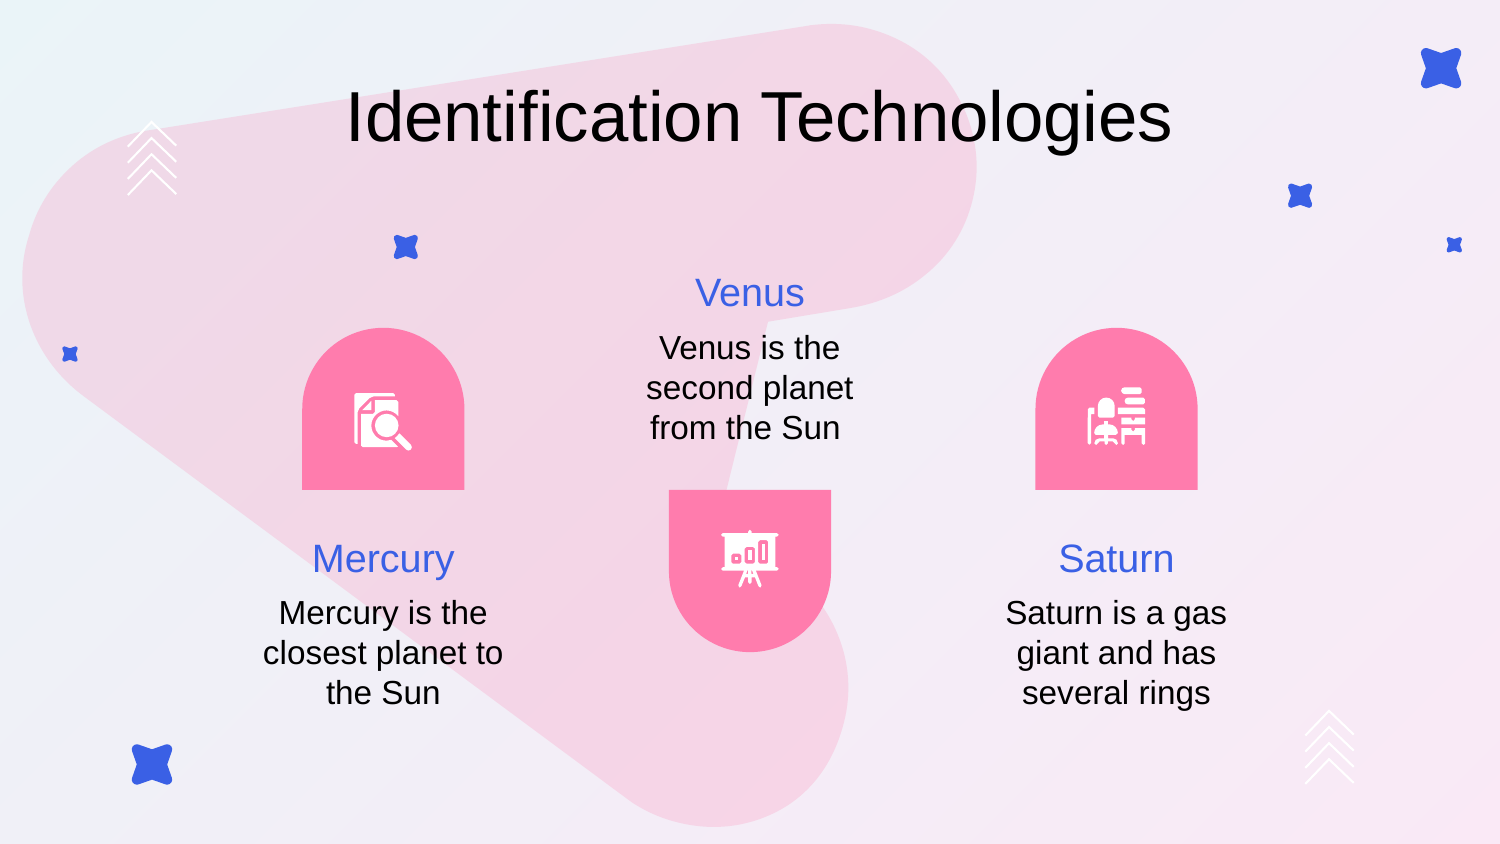

# Identification Technologies
Venus
Venus is the second planet from the Sun

Mercury
Saturn

Mercury is the closest planet to the Sun
Saturn is a gas giant and has several rings